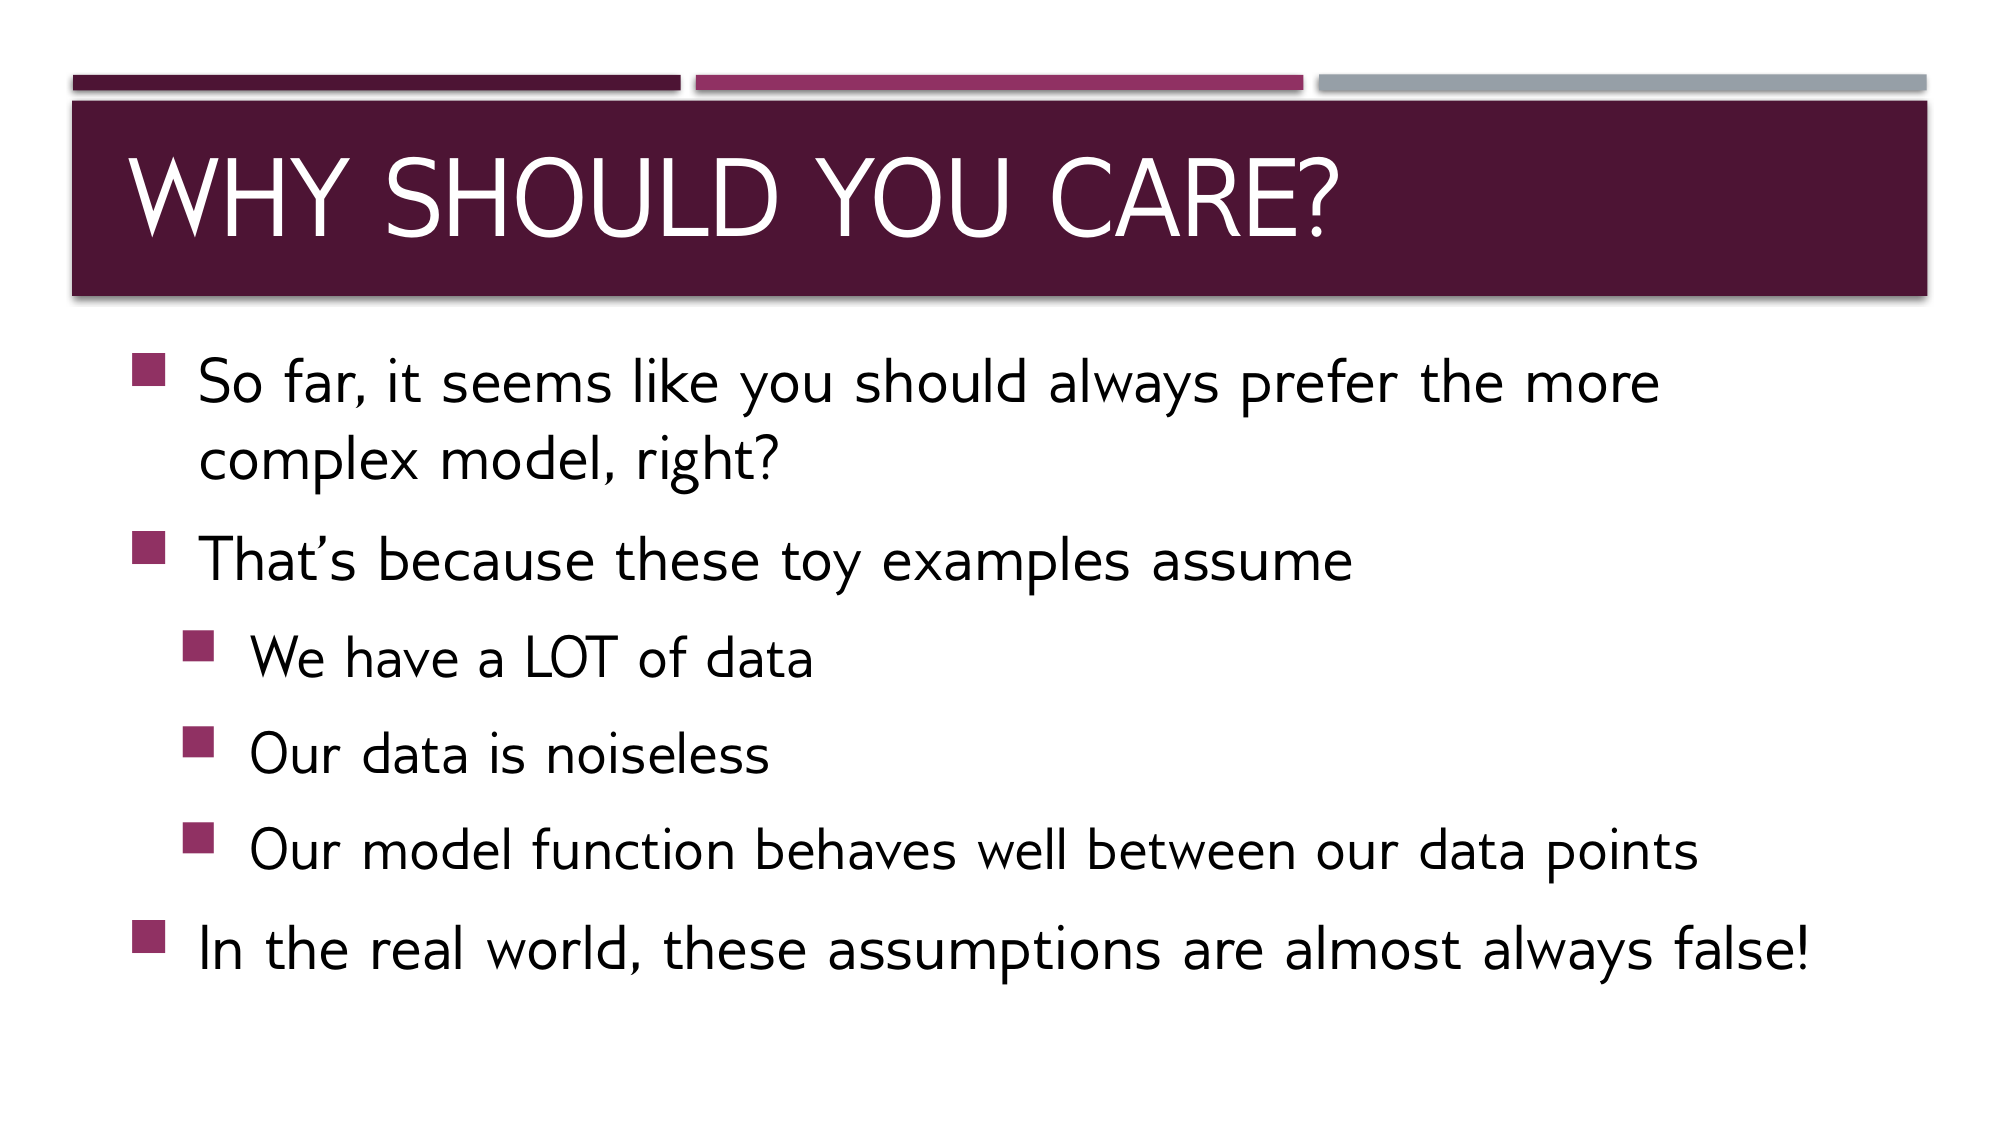

# Why should you care?
So far, it seems like you should always prefer the more complex model, right?
That’s because these toy examples assume
We have a LOT of data
Our data is noiseless
Our model function behaves well between our data points
In the real world, these assumptions are almost always false!